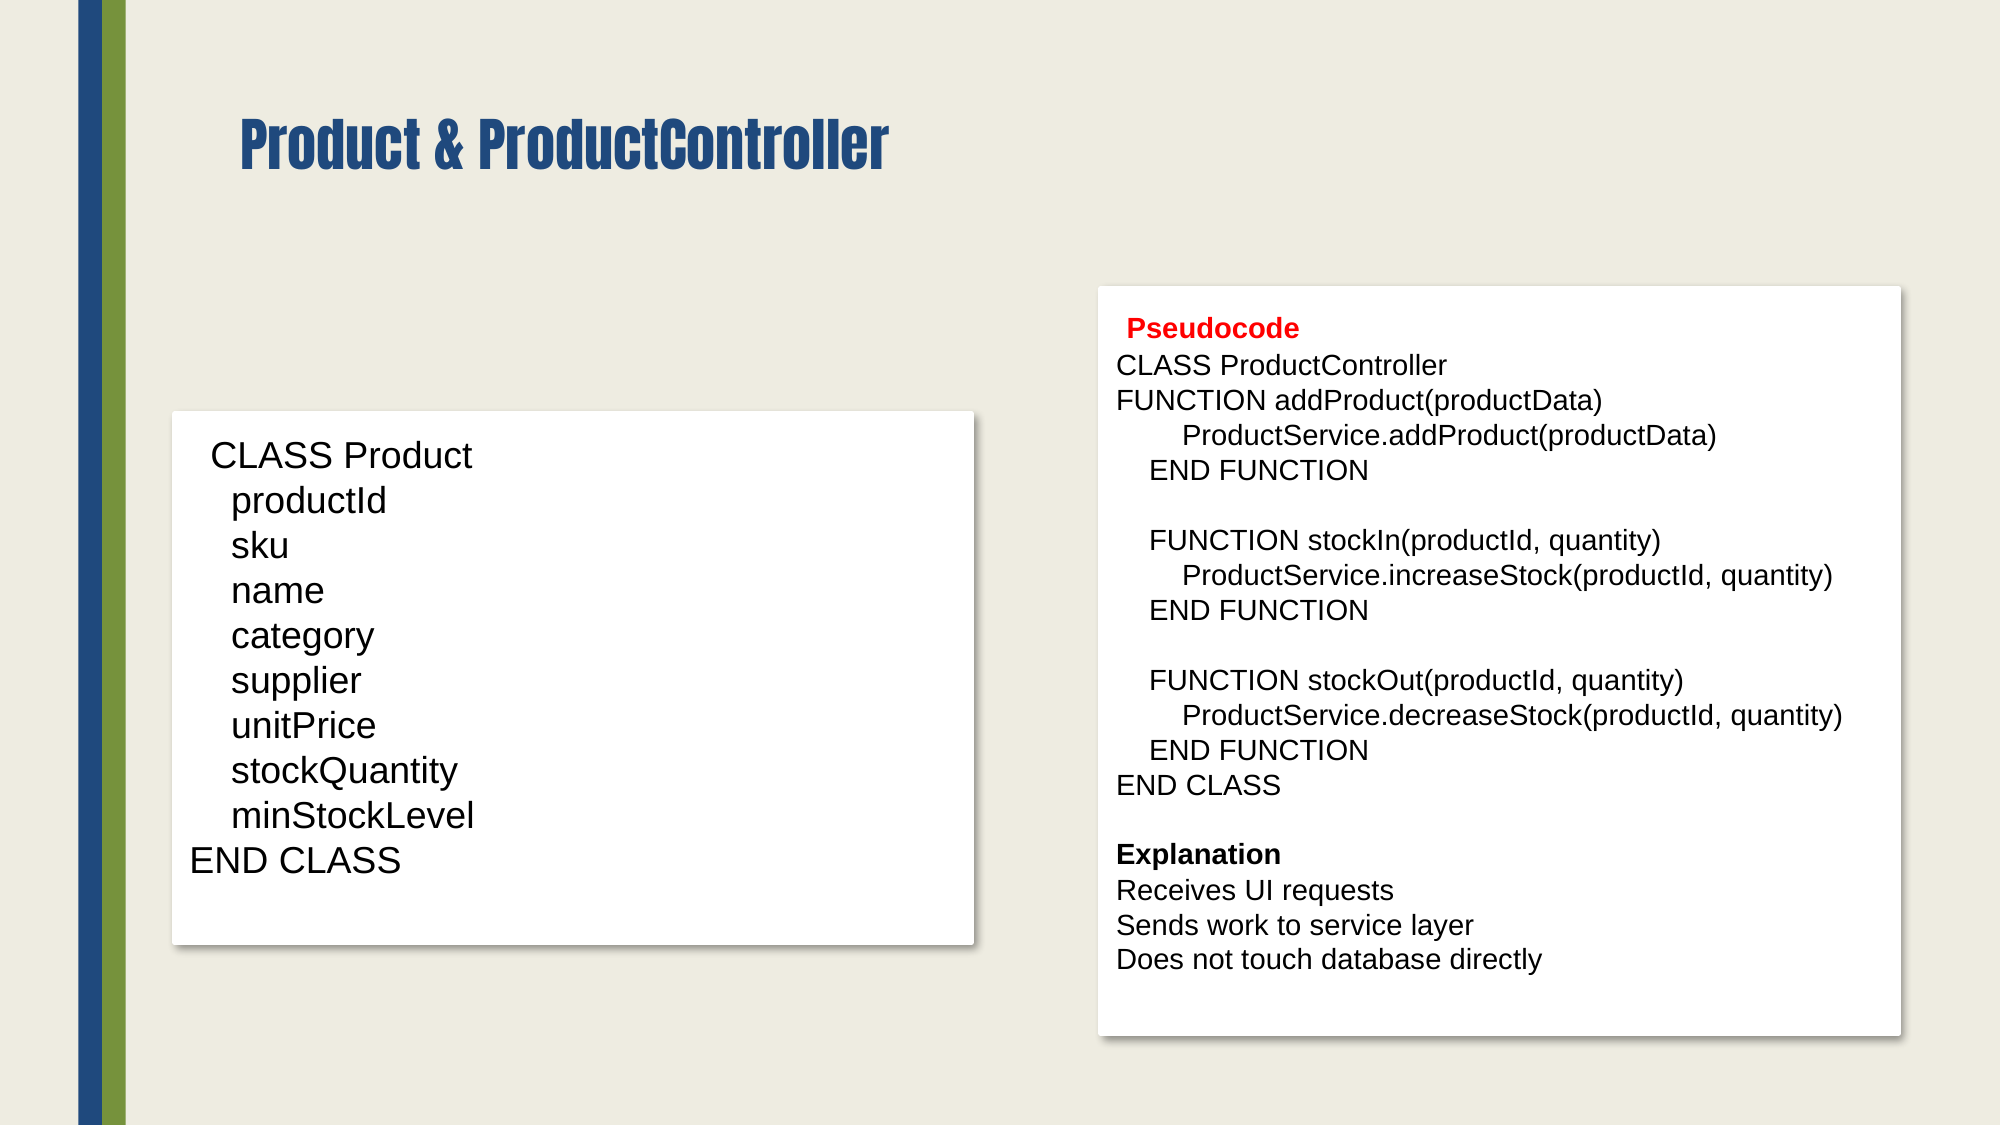

# Product & ProductController
 Pseudocode
CLASS ProductController
FUNCTION addProduct(productData)
        ProductService.addProduct(productData)
    END FUNCTION

    FUNCTION stockIn(productId, quantity)
        ProductService.increaseStock(productId, quantity)
    END FUNCTION

    FUNCTION stockOut(productId, quantity)
        ProductService.decreaseStock(productId, quantity)
    END FUNCTION
END CLASS

Explanation
Receives UI requests
Sends work to service layer
Does not touch database directly
  CLASS Product
    productId
    sku
    name
    category
    supplier
    unitPrice
    stockQuantity
    minStockLevel
END CLASS